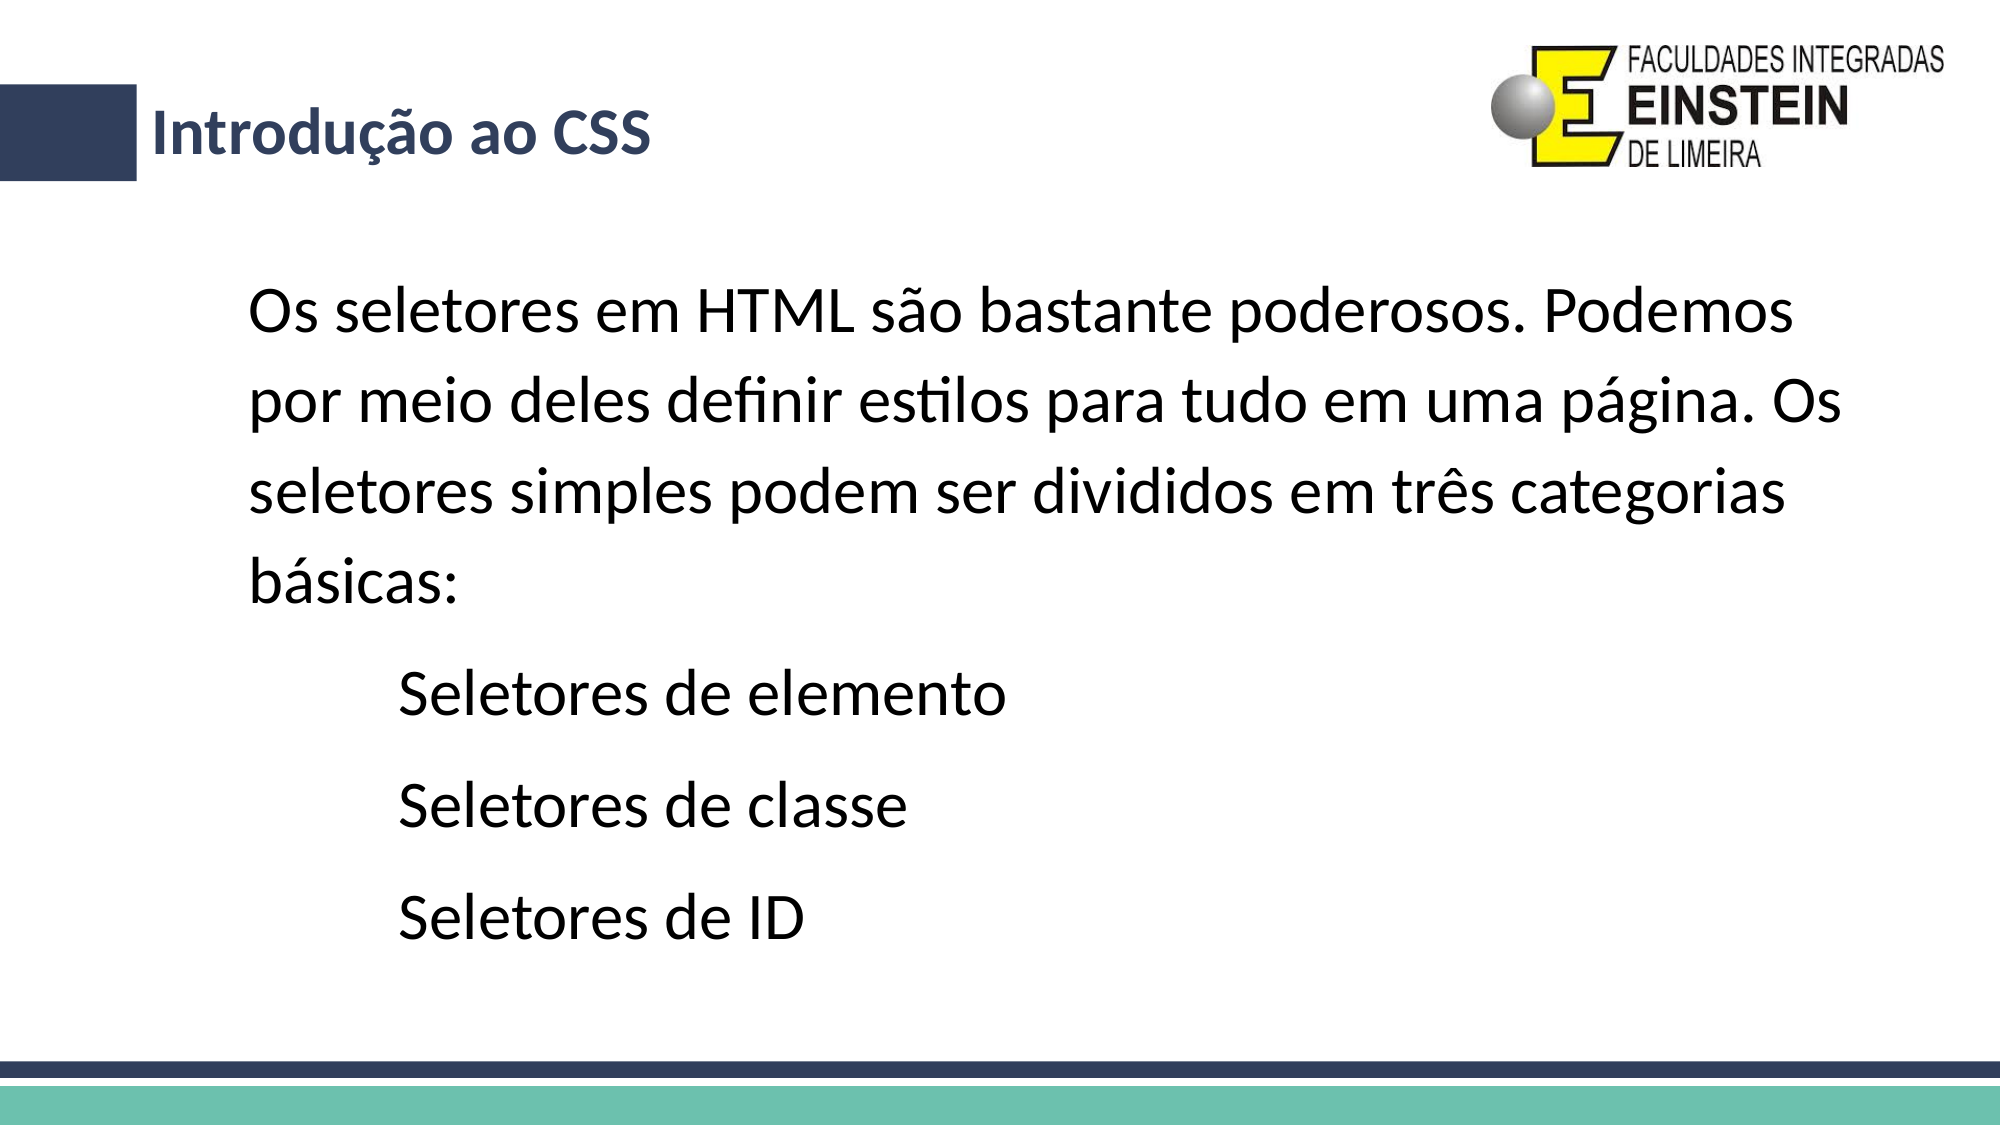

# Introdução ao CSS
Os seletores em HTML são bastante poderosos. Podemos por meio deles definir estilos para tudo em uma página. Os seletores simples podem ser divididos em três categorias básicas:
	Seletores de elemento
	Seletores de classe
	Seletores de ID